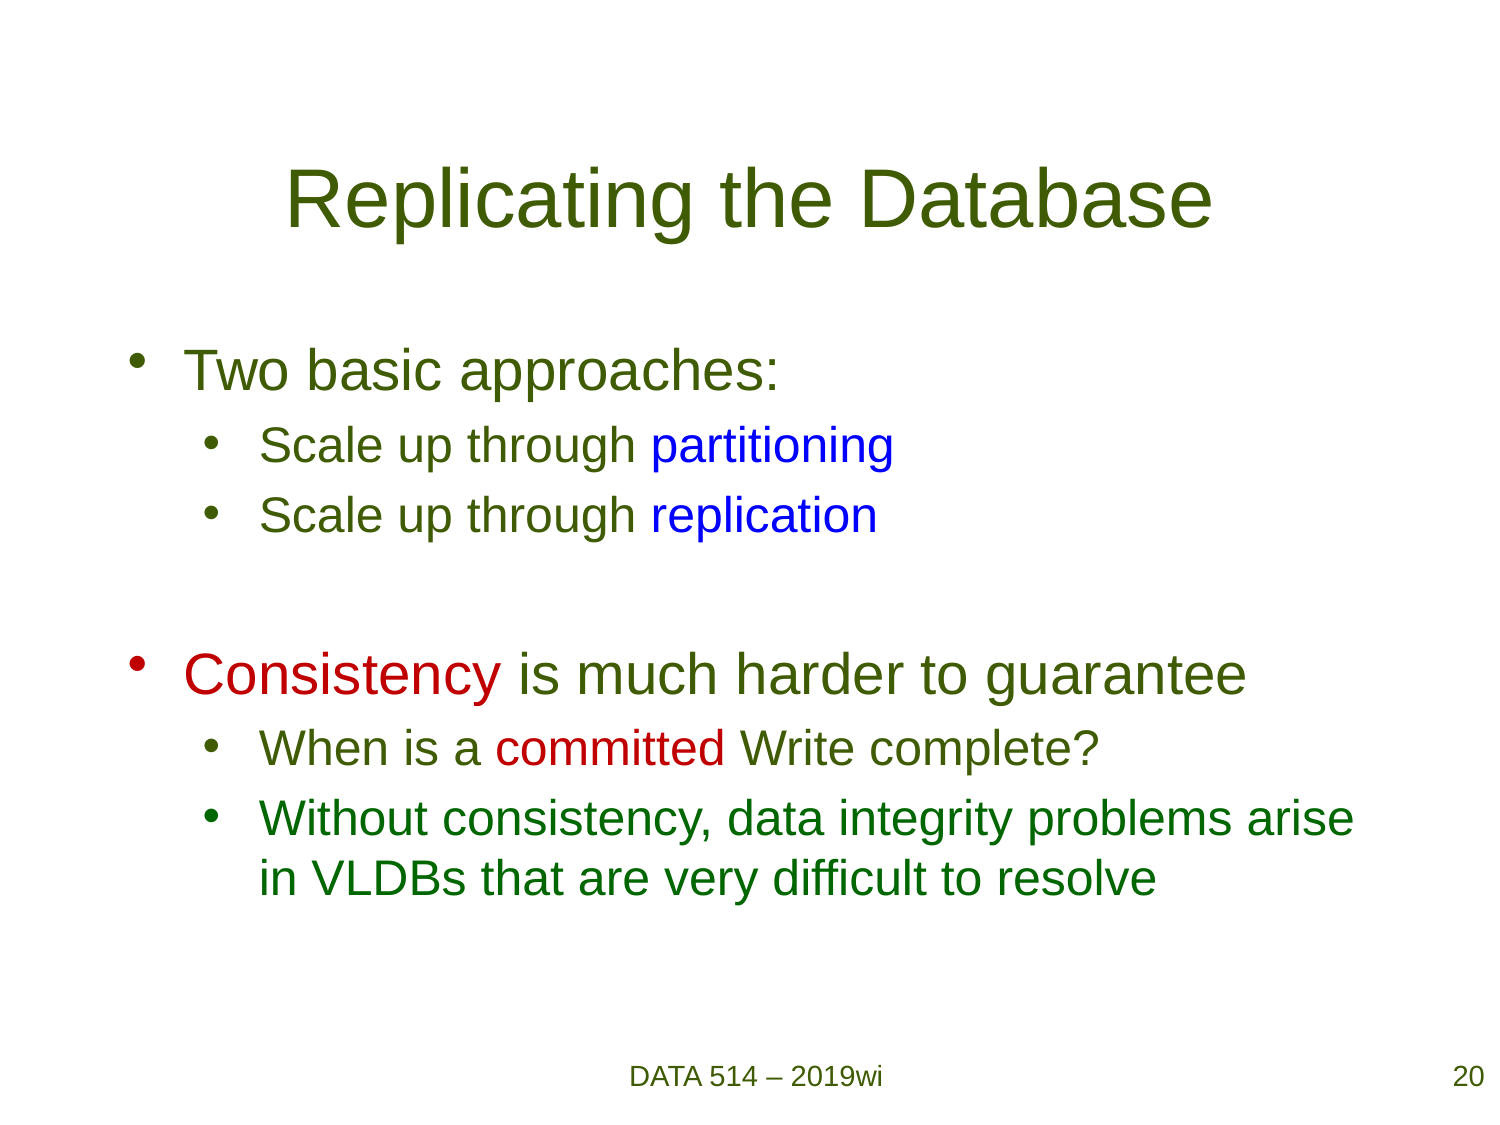

# Replicating the Database
Two basic approaches:
Scale up through partitioning
Scale up through replication

Consistency is much harder to guarantee
When is a committed Write complete?
Without consistency, data integrity problems arise in VLDBs that are very difficult to resolve
DATA 514 – 2019wi
20